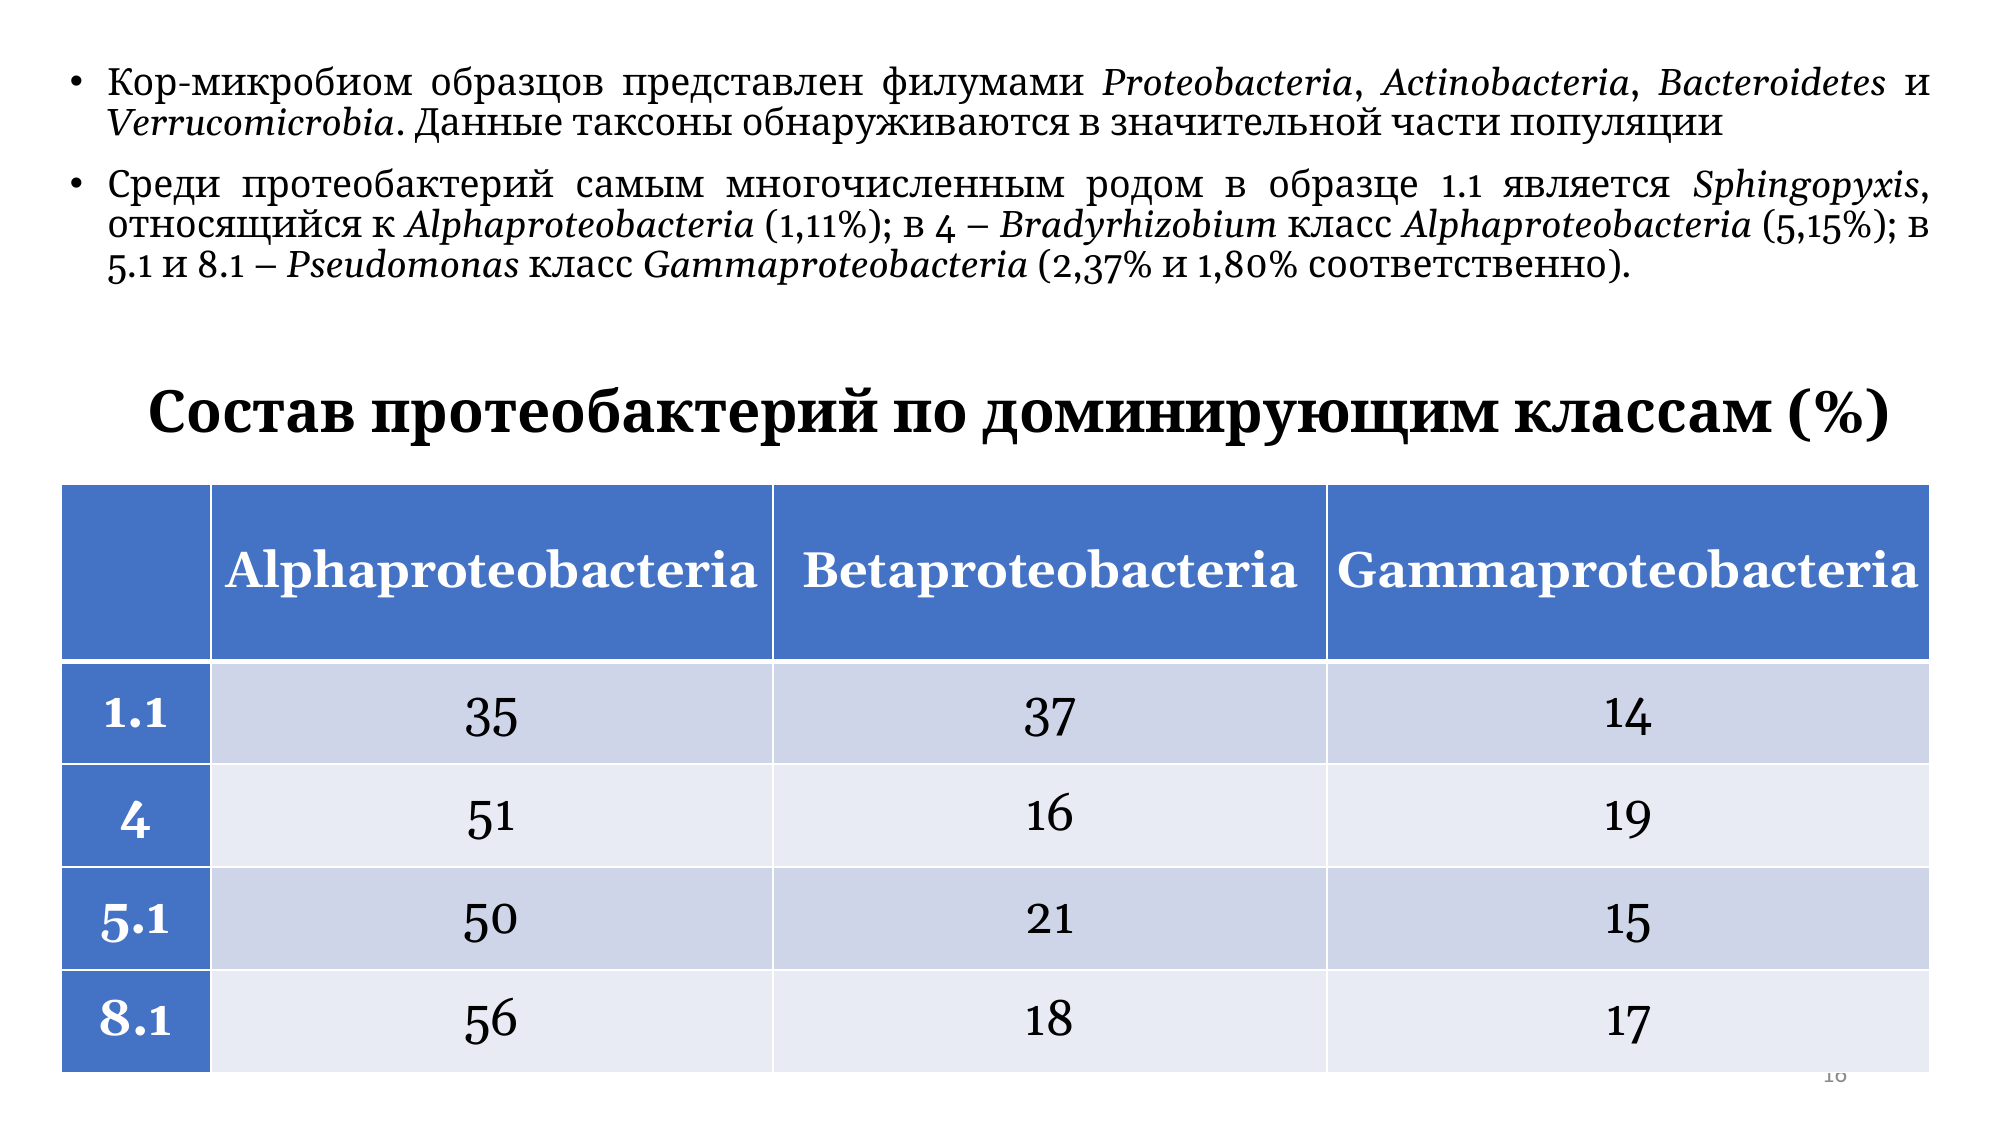

Кор-микробиом образцов представлен филумами Proteobacteria, Actinobacteria, Bacteroidetes и Verrucomicrobia. Данные таксоны обнаруживаются в значительной части популяции
Среди протеобактерий самым многочисленным родом в образце 1.1 является Sphingopyxis, относящийся к Alphaproteobacteria (1,11%); в 4 – Bradyrhizobium класс Alphaproteobacteria (5,15%); в 5.1 и 8.1 – Pseudomonas класс Gammaproteobacteria (2,37% и 1,80% соответственно).
Состав протеобактерий по доминирующим классам (%)
|  | Alphaproteobacteria | Betaproteobacteria | Gammaproteobacteria |
| --- | --- | --- | --- |
| 1.1 | 35 | 37 | 14 |
| 4 | 51 | 16 | 19 |
| 5.1 | 50 | 21 | 15 |
| 8.1 | 56 | 18 | 17 |
16